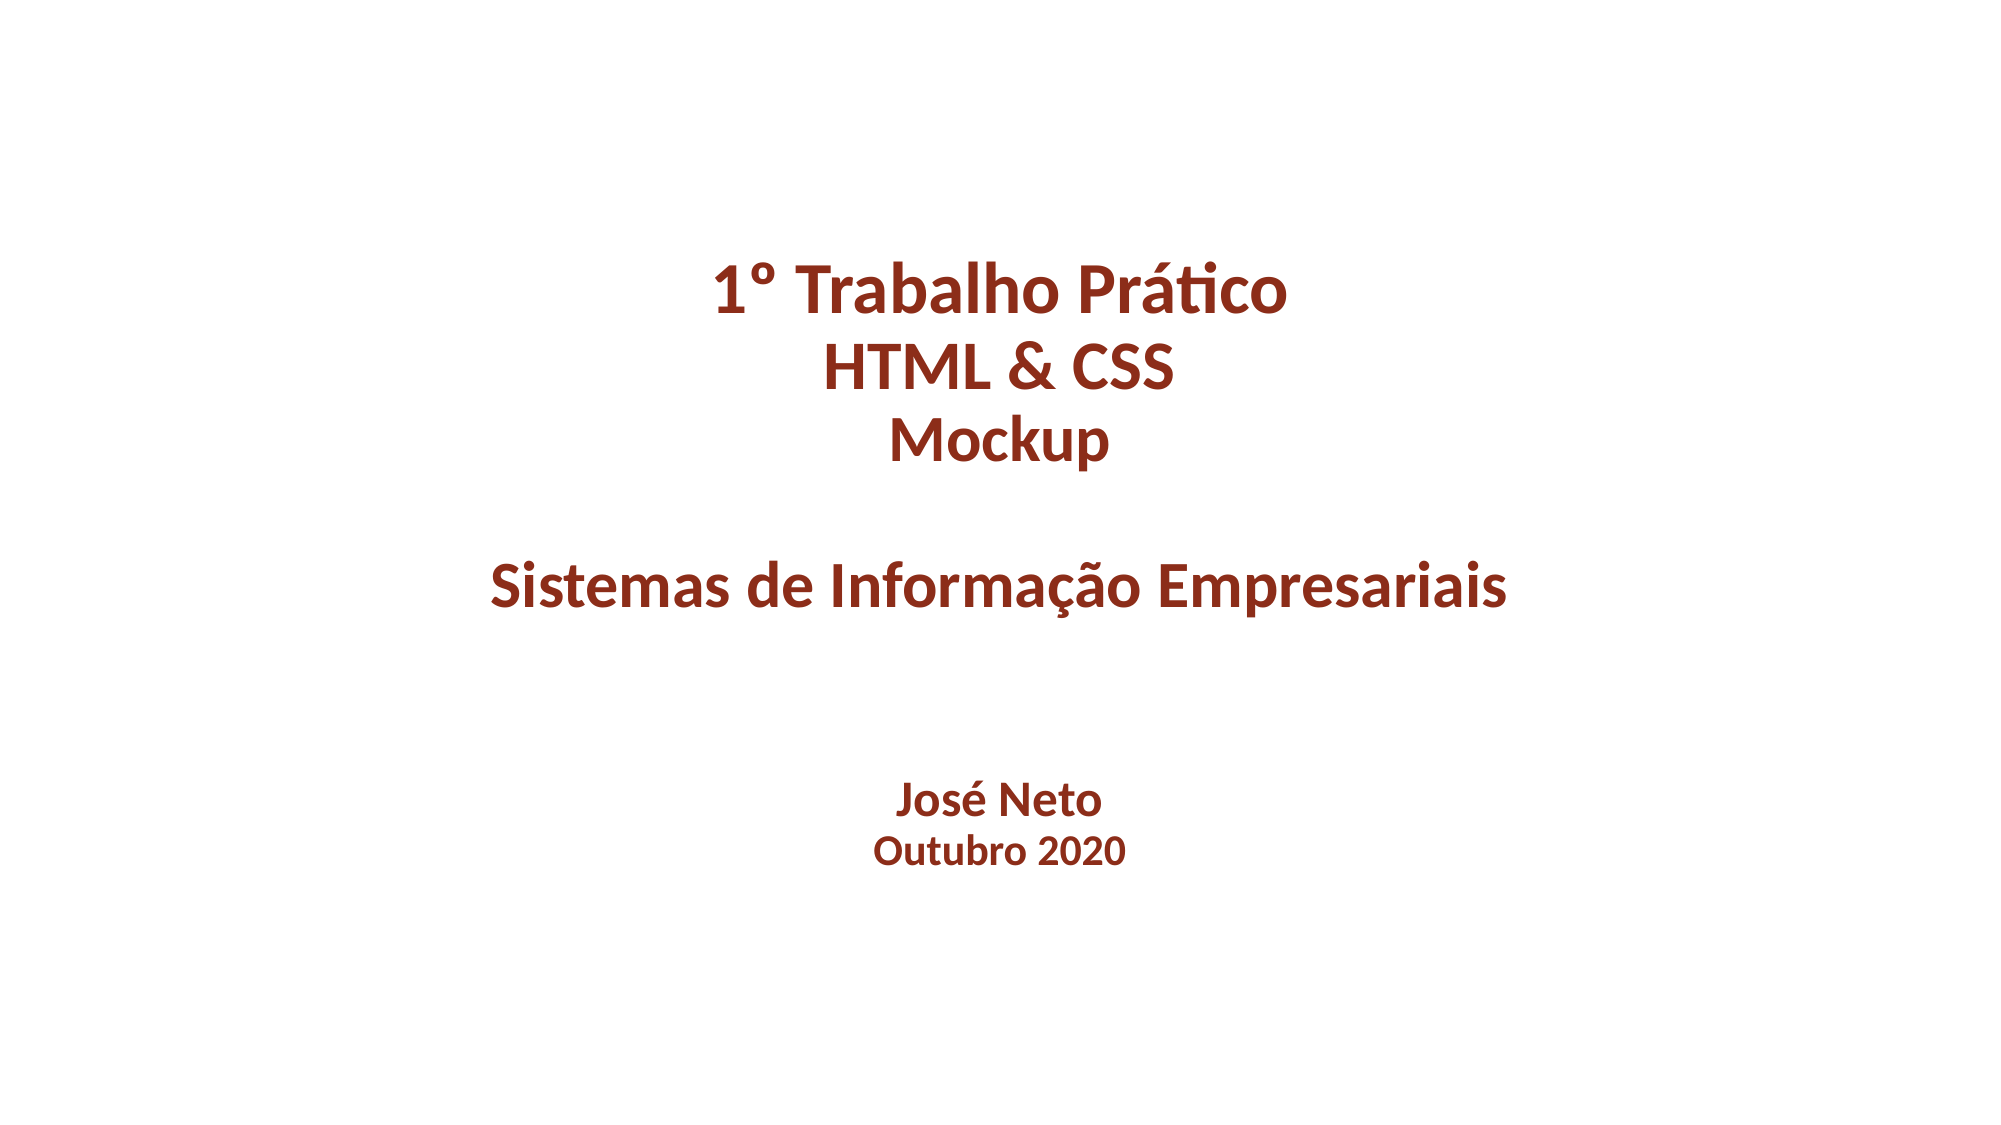

# 1º Trabalho Prático HTML & CSS Mockup Sistemas de Informação Empresariais José Neto Outubro 2020